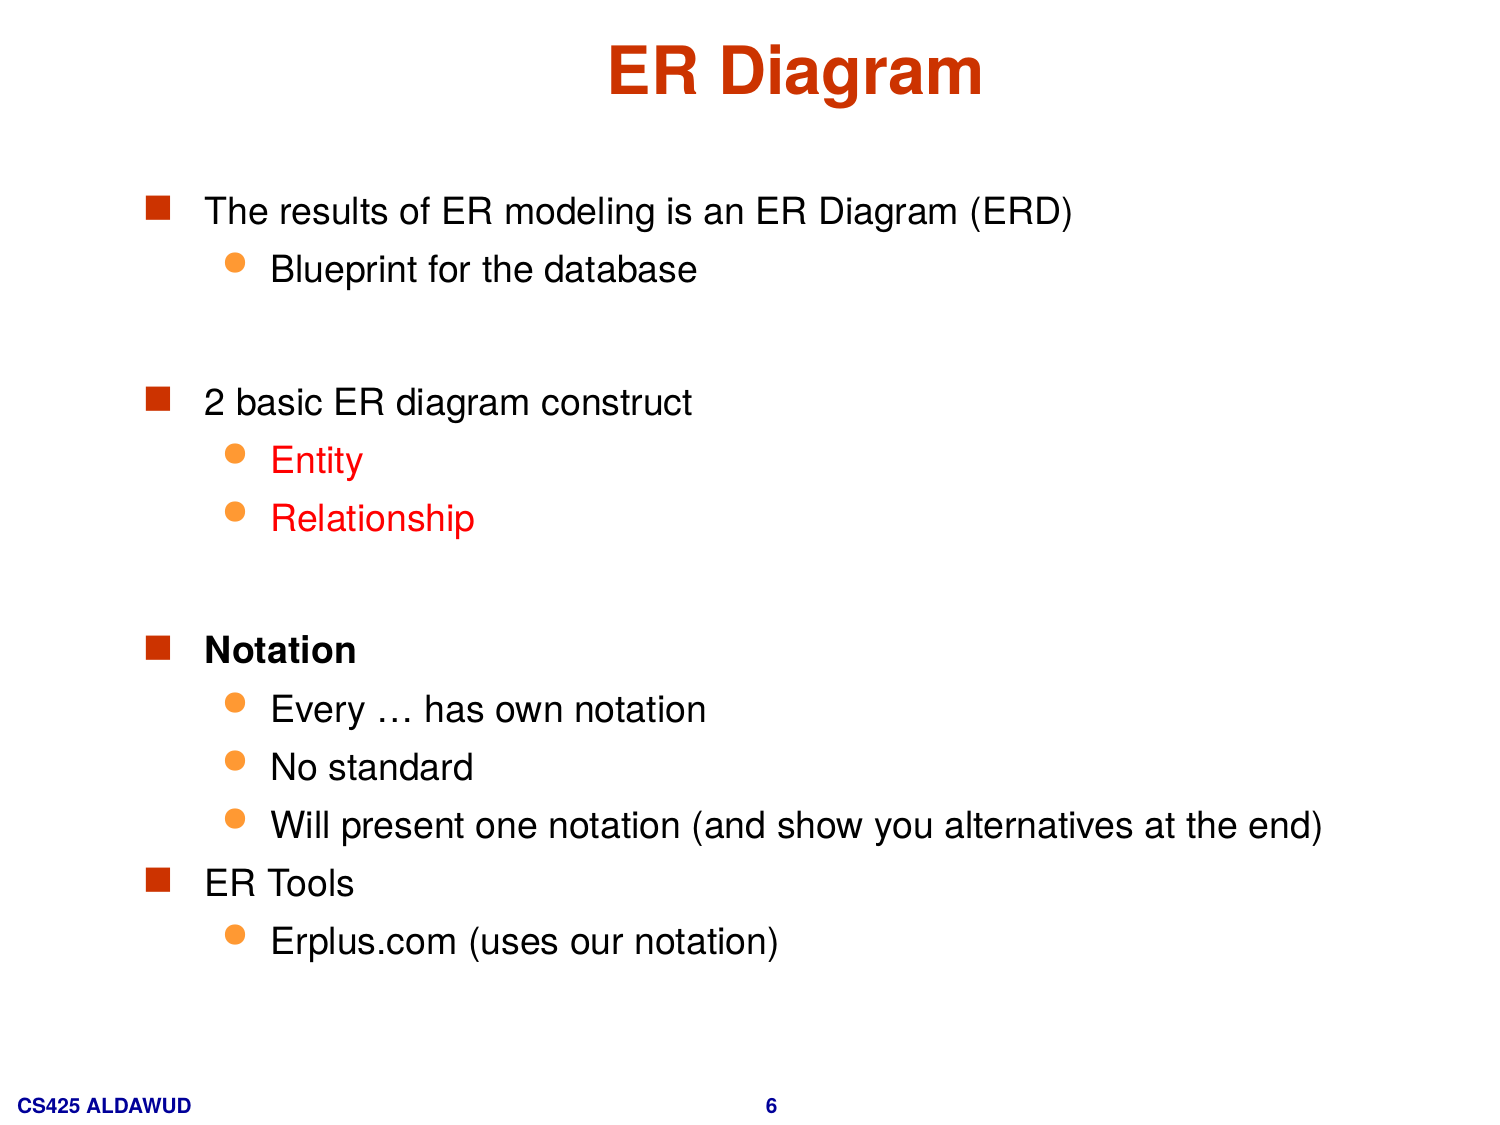

# ER Diagram
The results of ER modeling is an ER Diagram (ERD)
Blueprint for the database

2 basic ER diagram construct
Entity
Relationship

Notation
Every … has own notation
No standard
Will present one notation (and show you alternatives at the end)
ER Tools
Erplus.com (uses our notation)